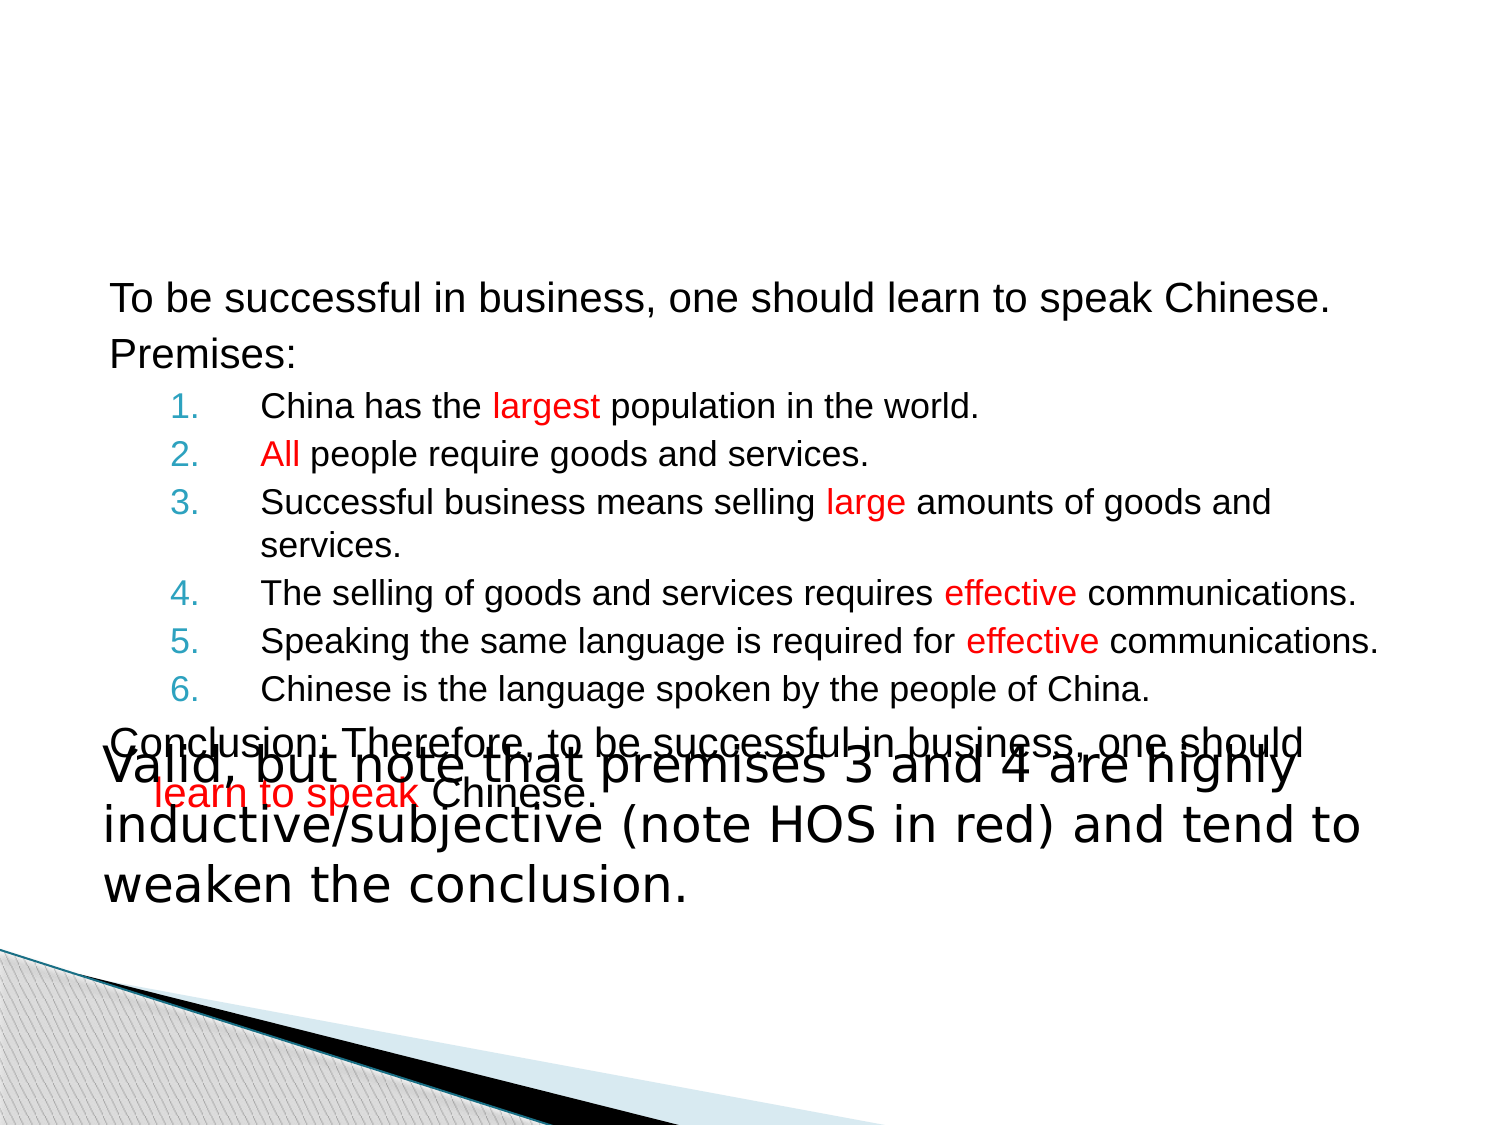

#
To be successful in business, one should learn to speak Chinese.
Premises:
China has the largest population in the world.
All people require goods and services.
Successful business means selling large amounts of goods and services.
The selling of goods and services requires effective communications.
Speaking the same language is required for effective communications.
Chinese is the language spoken by the people of China.
Conclusion: Therefore, to be successful in business, one should learn to speak Chinese.

Valid, but note that premises 3 and 4 are highly inductive/subjective (note HOS in red) and tend to weaken the conclusion.